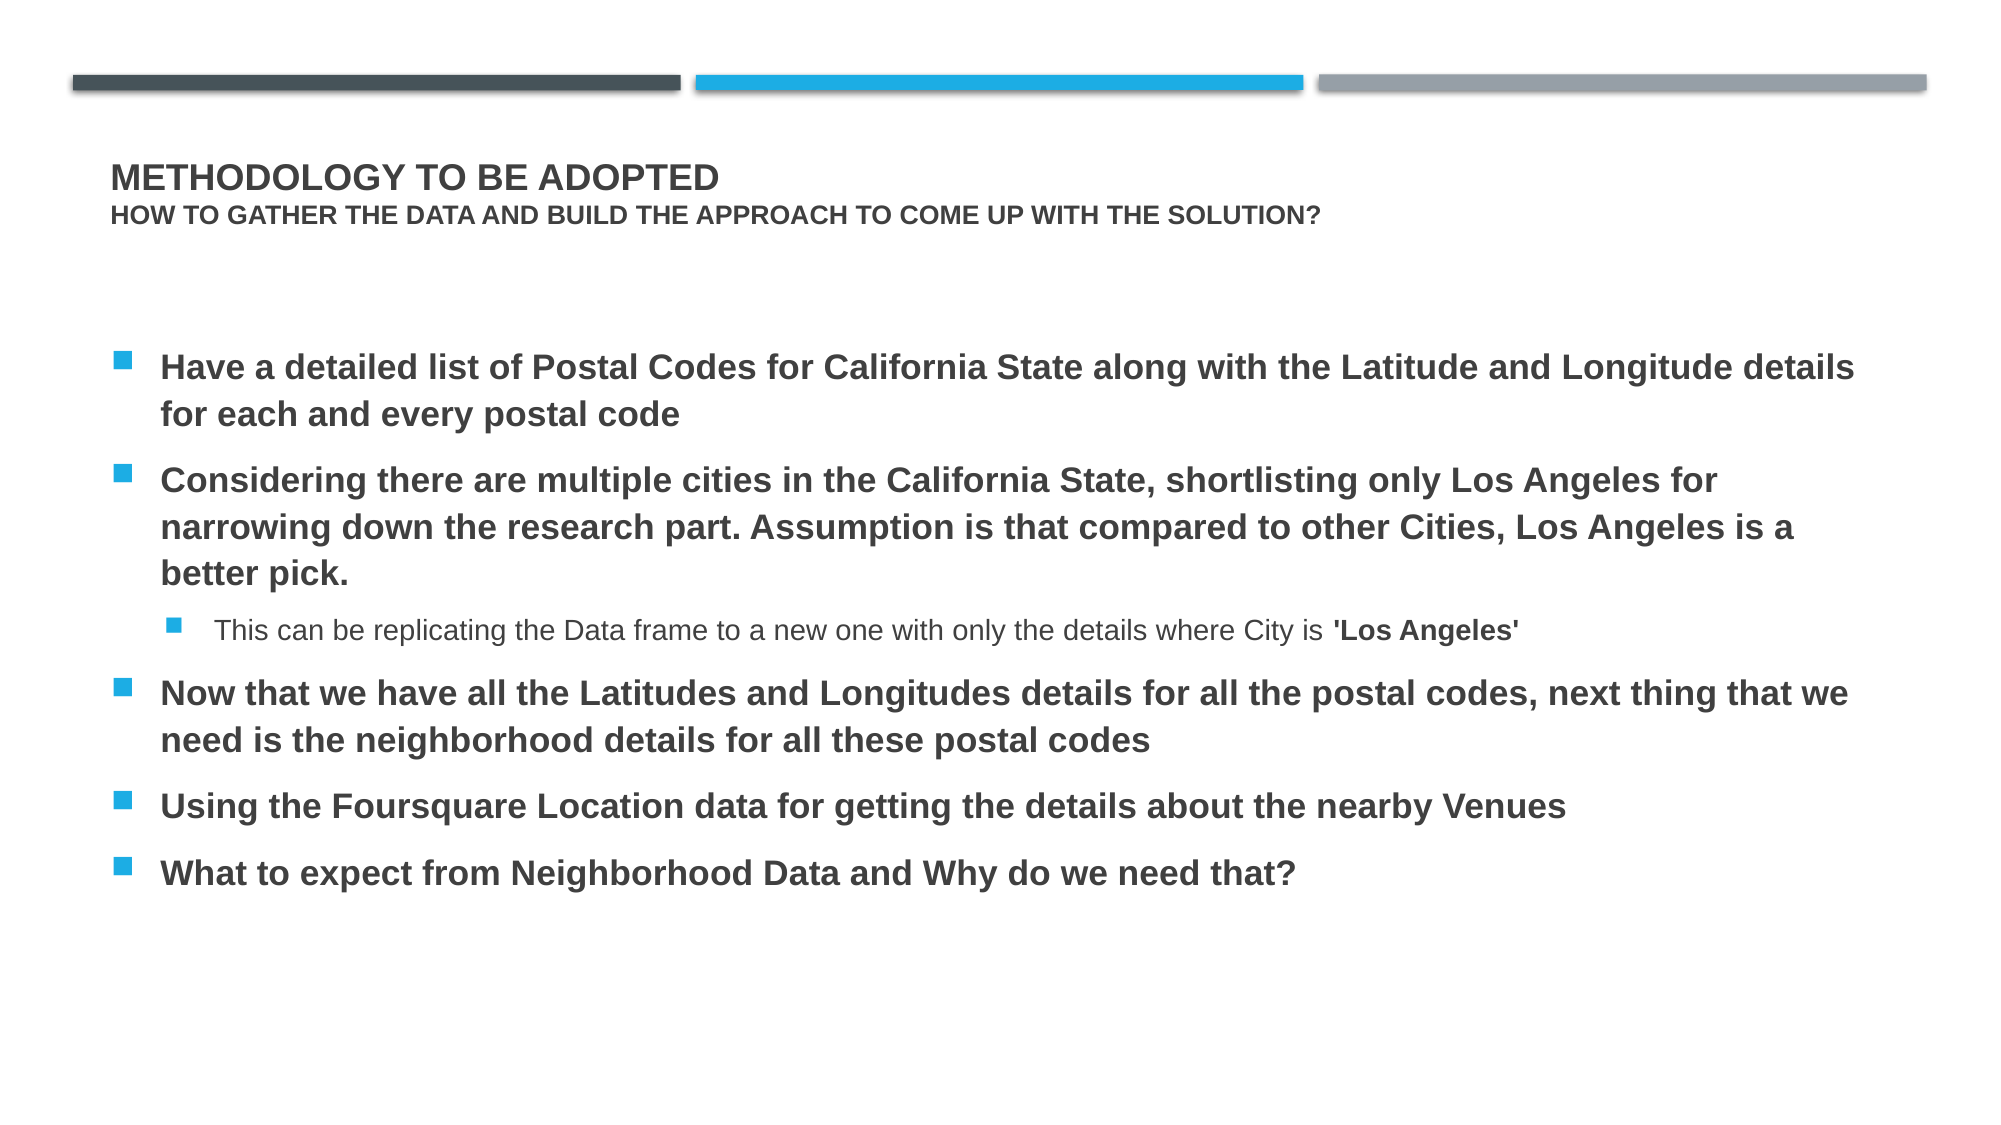

# Methodology to Be Adopted How to gather the data and build the approach to come up with the solution?
Have a detailed list of Postal Codes for California State along with the Latitude and Longitude details for each and every postal code
Considering there are multiple cities in the California State, shortlisting only Los Angeles for narrowing down the research part. Assumption is that compared to other Cities, Los Angeles is a better pick.
This can be replicating the Data frame to a new one with only the details where City is 'Los Angeles'
Now that we have all the Latitudes and Longitudes details for all the postal codes, next thing that we need is the neighborhood details for all these postal codes
Using the Foursquare Location data for getting the details about the nearby Venues
What to expect from Neighborhood Data and Why do we need that?